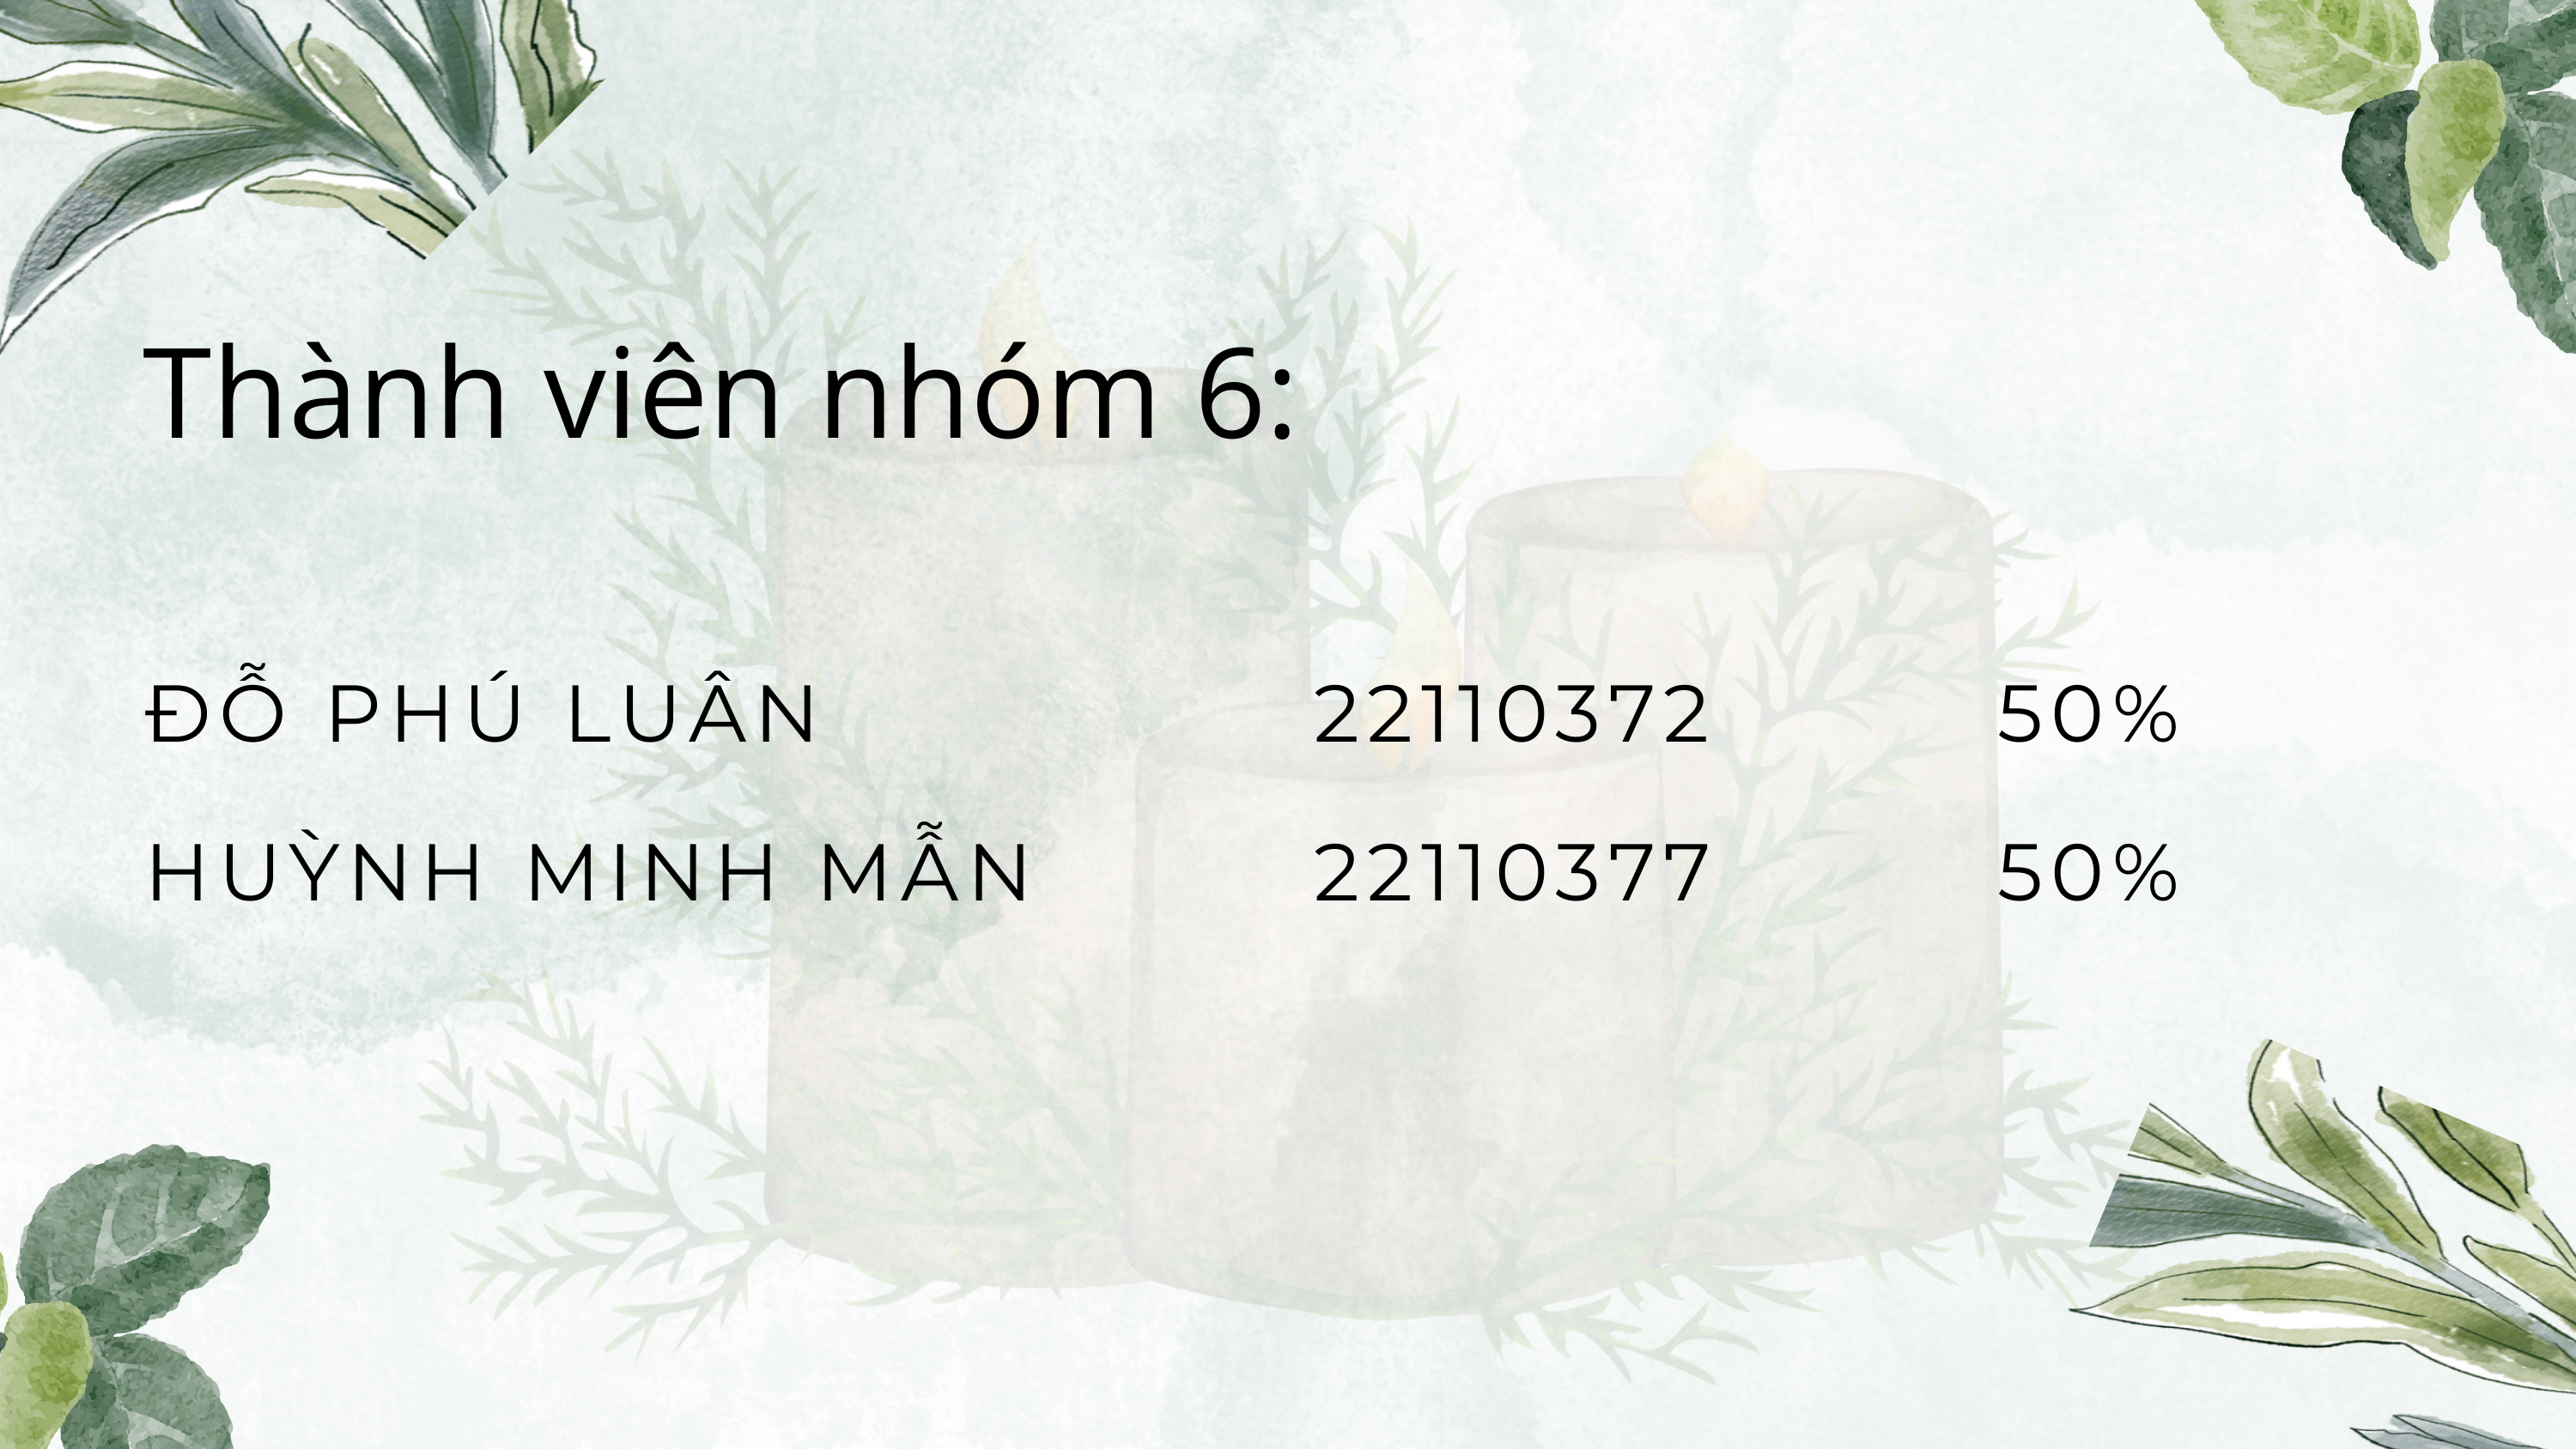

Thành viên nhóm 6:
ĐỖ PHÚ LUÂN
22110372
50%
HUỲNH MINH MẪN
22110377
50%